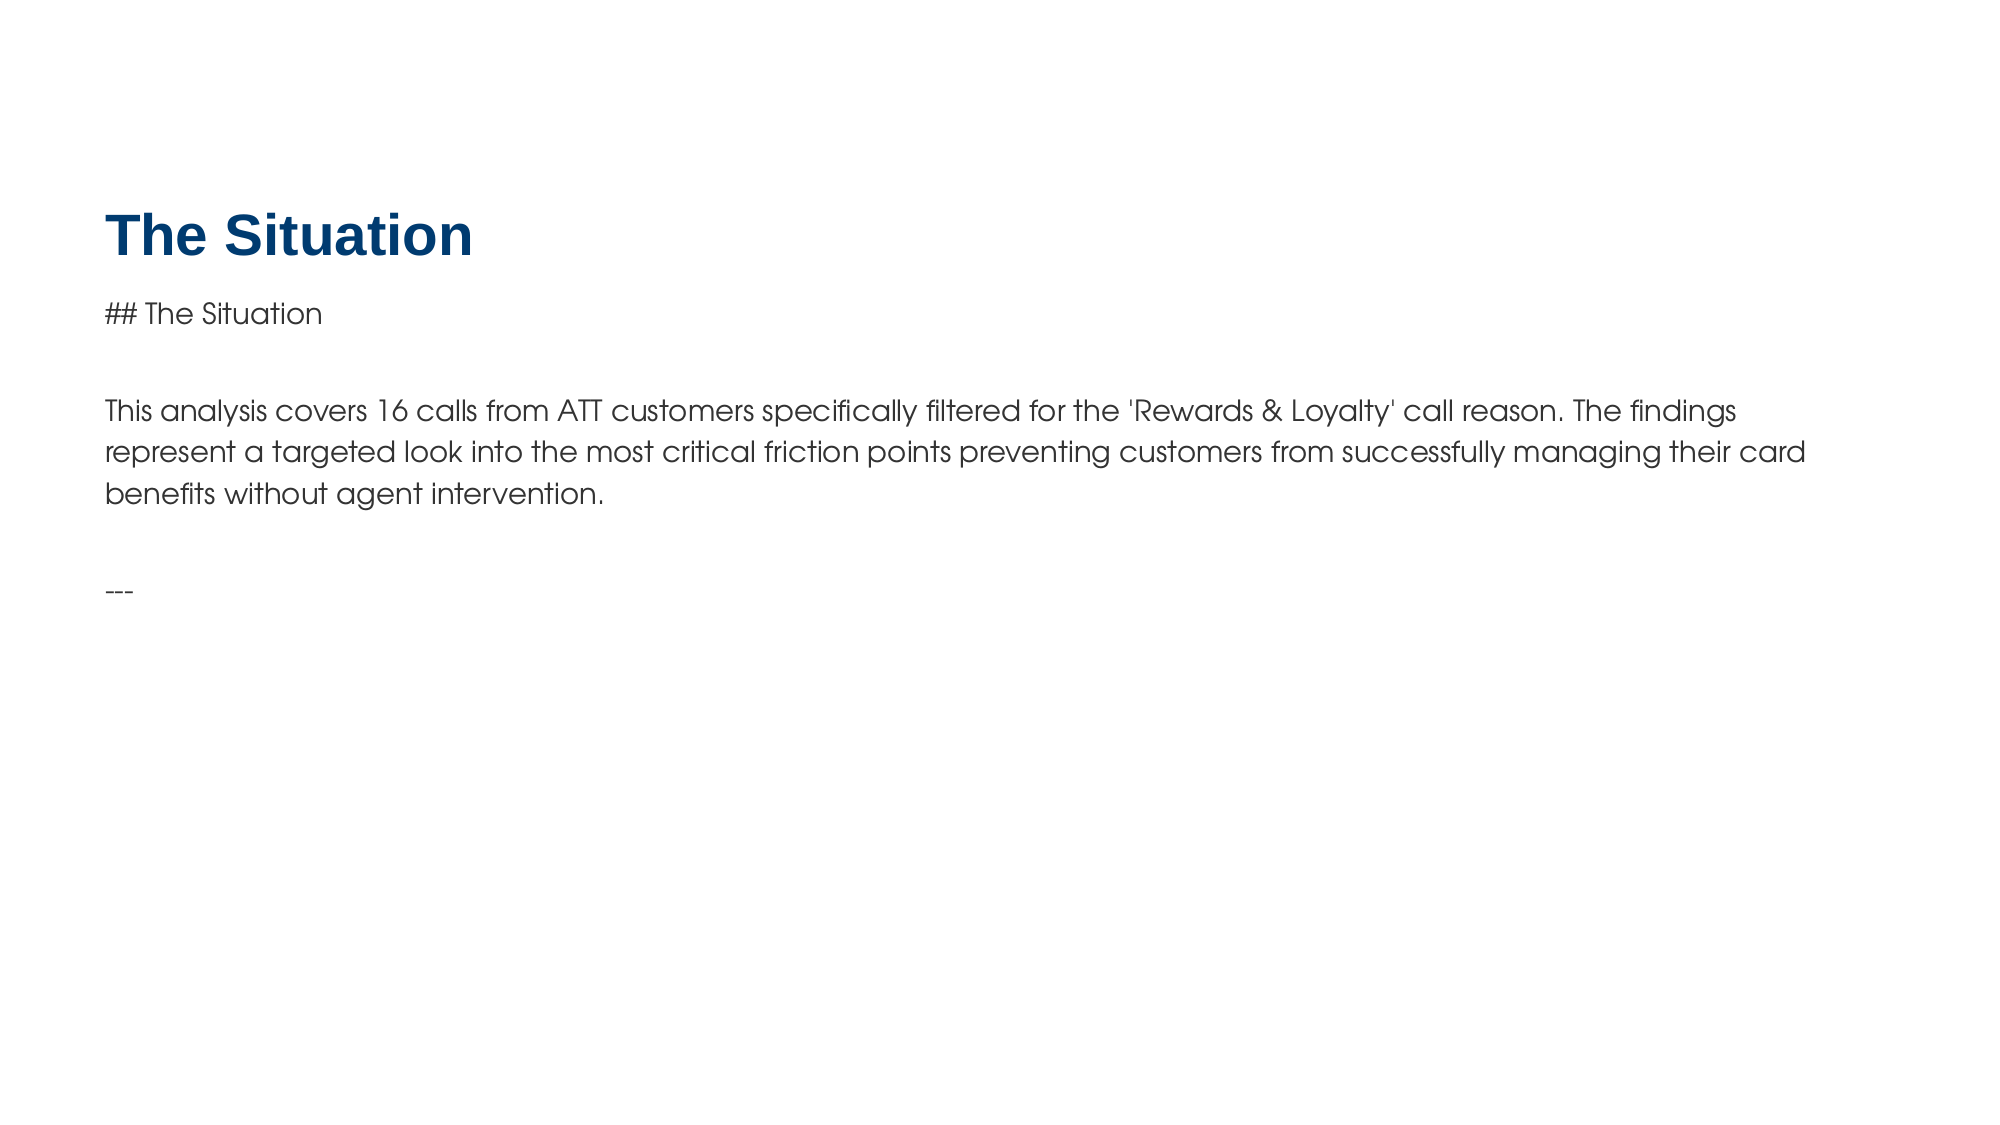

# The Situation
## The Situation This analysis covers 16 calls from ATT customers specifically filtered for the 'Rewards & Loyalty' call reason. The findings represent a targeted look into the most critical friction points preventing customers from successfully managing their card benefits without agent intervention. ---